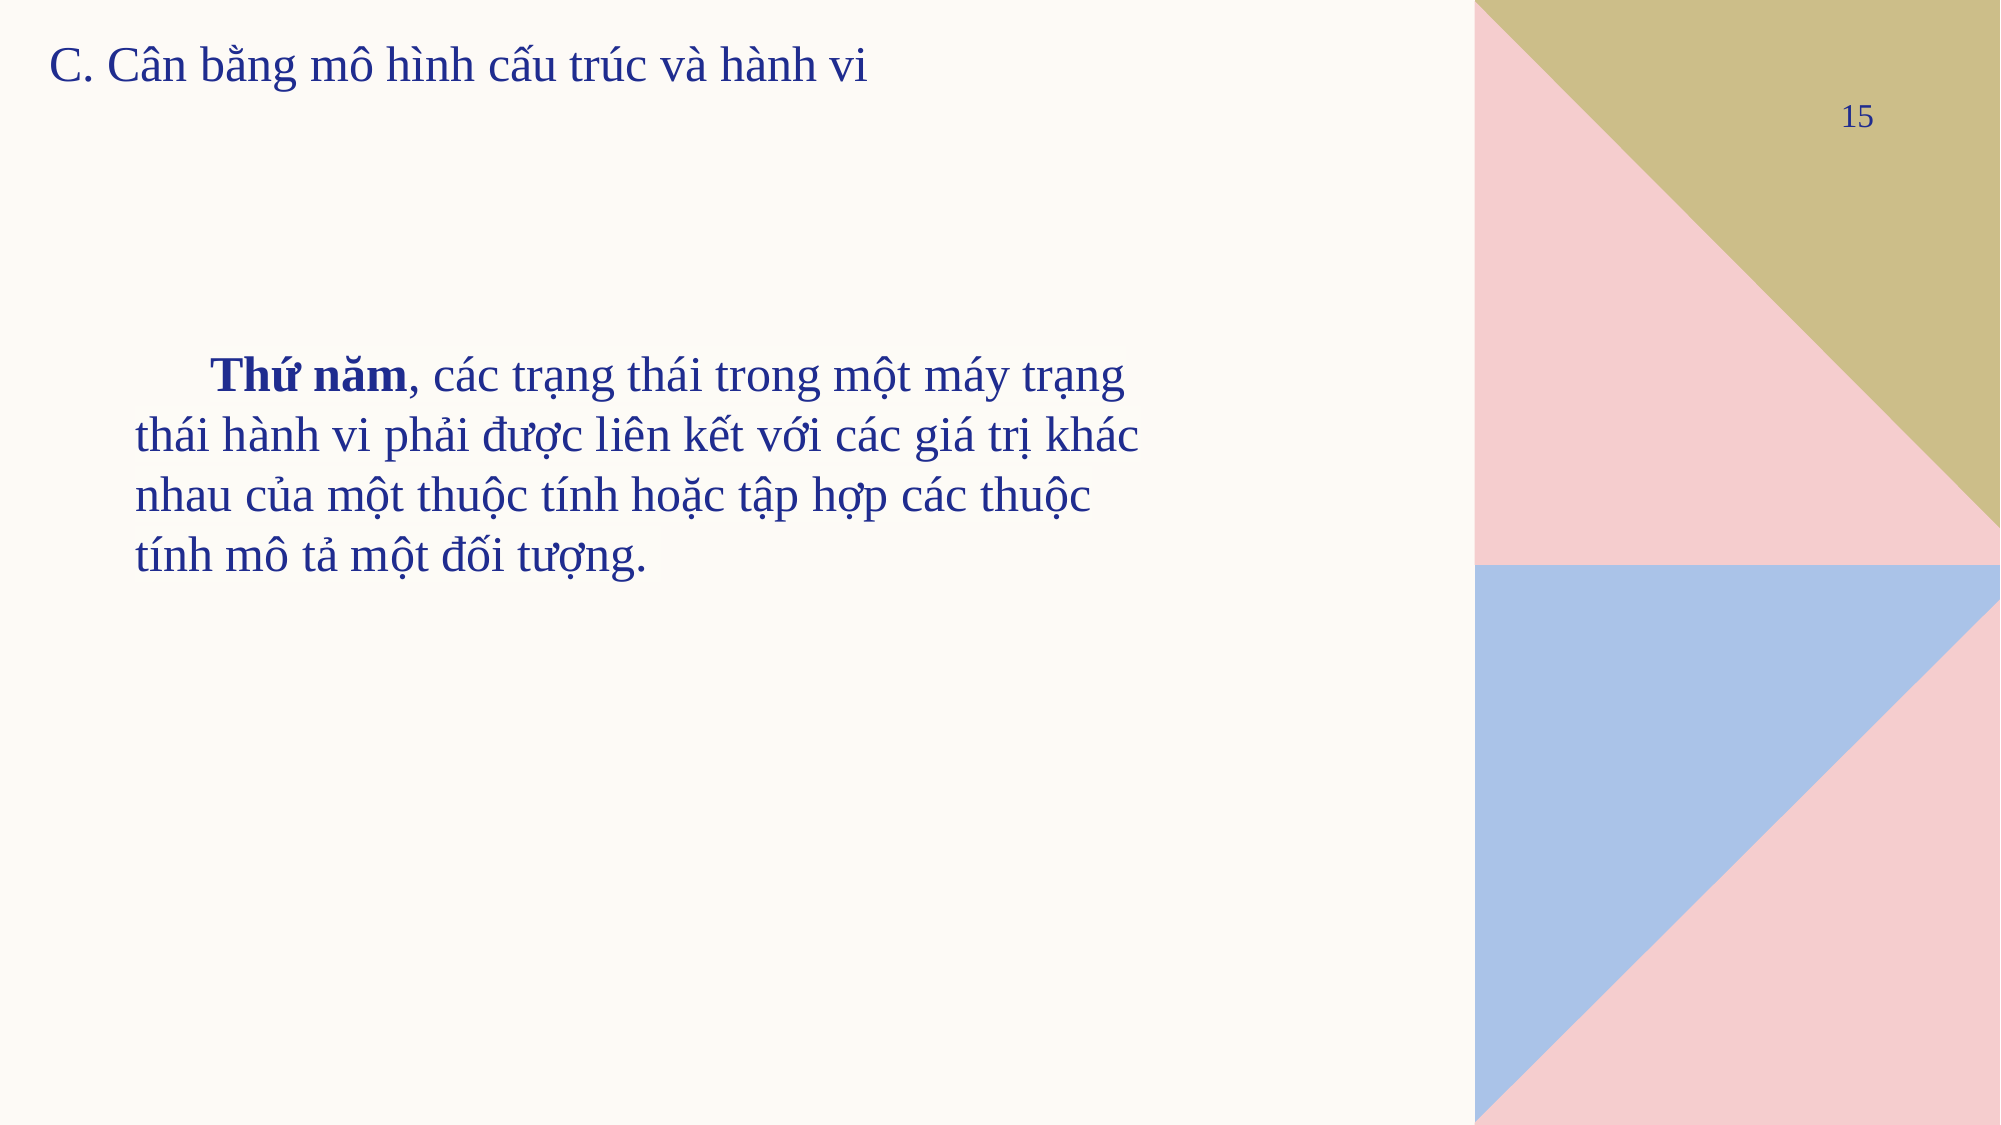

C. Cân bằng mô hình cấu trúc và hành vi
15
Thứ năm, các trạng thái trong một máy trạng thái hành vi phải được liên kết với các giá trị khác nhau của một thuộc tính hoặc tập hợp các thuộc tính mô tả một đối tượng.